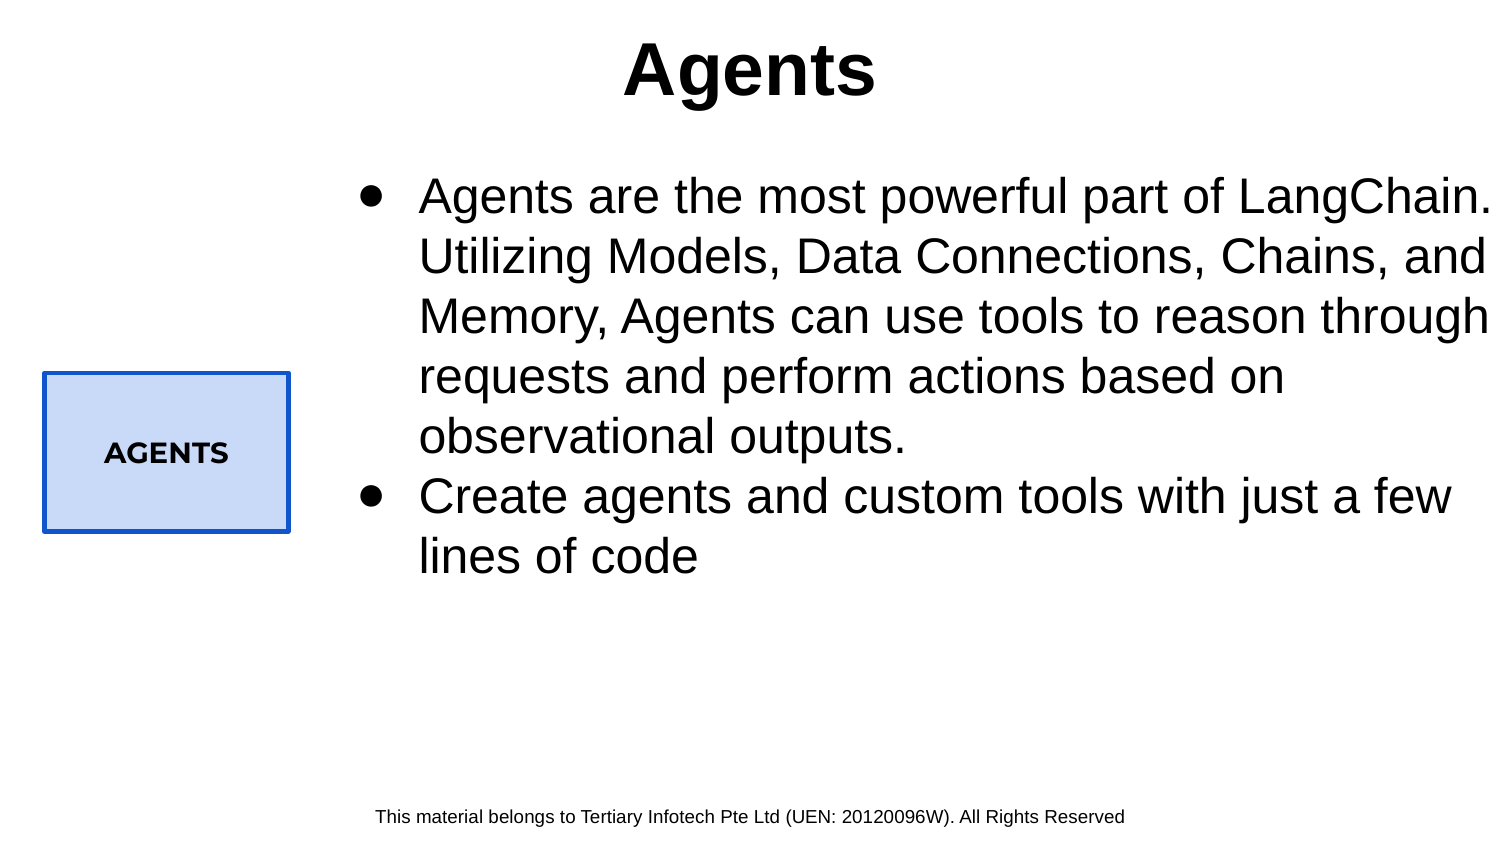

Agents
Agents are the most powerful part of LangChain. Utilizing Models, Data Connections, Chains, and Memory, Agents can use tools to reason through requests and perform actions based on observational outputs.
Create agents and custom tools with just a few lines of code

AGENTS